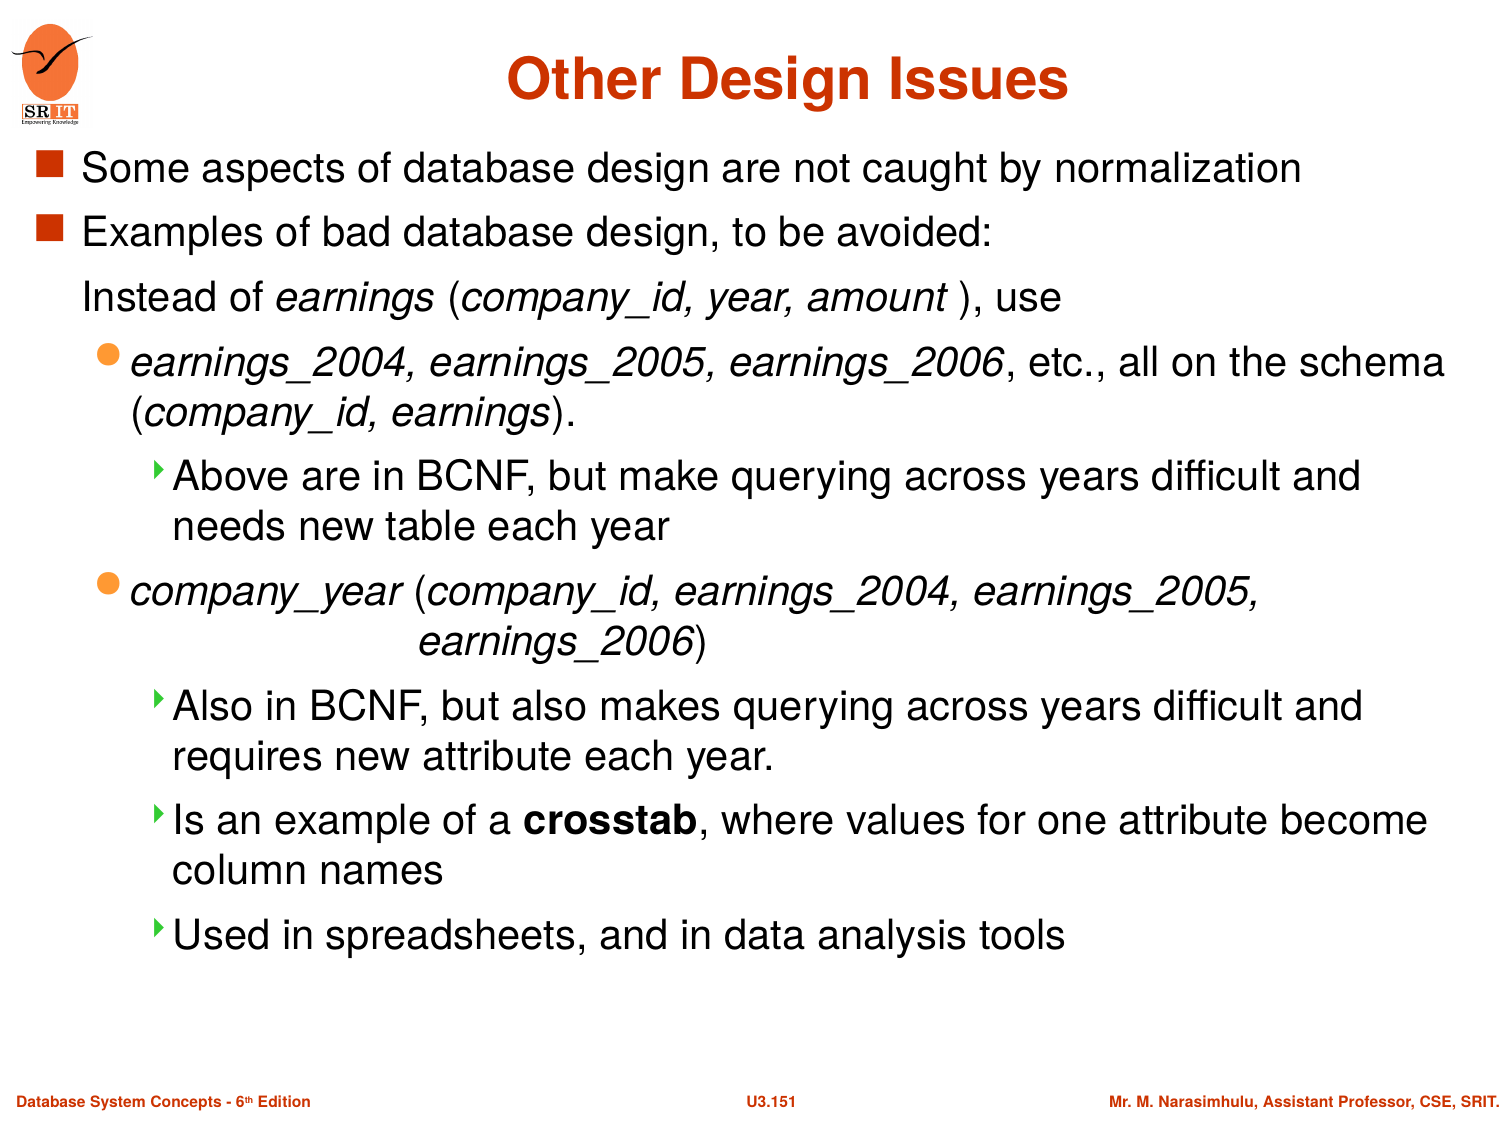

# Other Design Issues
Some aspects of database design are not caught by normalization
Examples of bad database design, to be avoided:
	Instead of earnings (company_id, year, amount ), use
earnings_2004, earnings_2005, earnings_2006, etc., all on the schema (company_id, earnings).
Above are in BCNF, but make querying across years difficult and needs new table each year
company_year (company_id, earnings_2004, earnings_2005,
                         earnings_2006)
Also in BCNF, but also makes querying across years difficult and requires new attribute each year.
Is an example of a crosstab, where values for one attribute become column names
Used in spreadsheets, and in data analysis tools